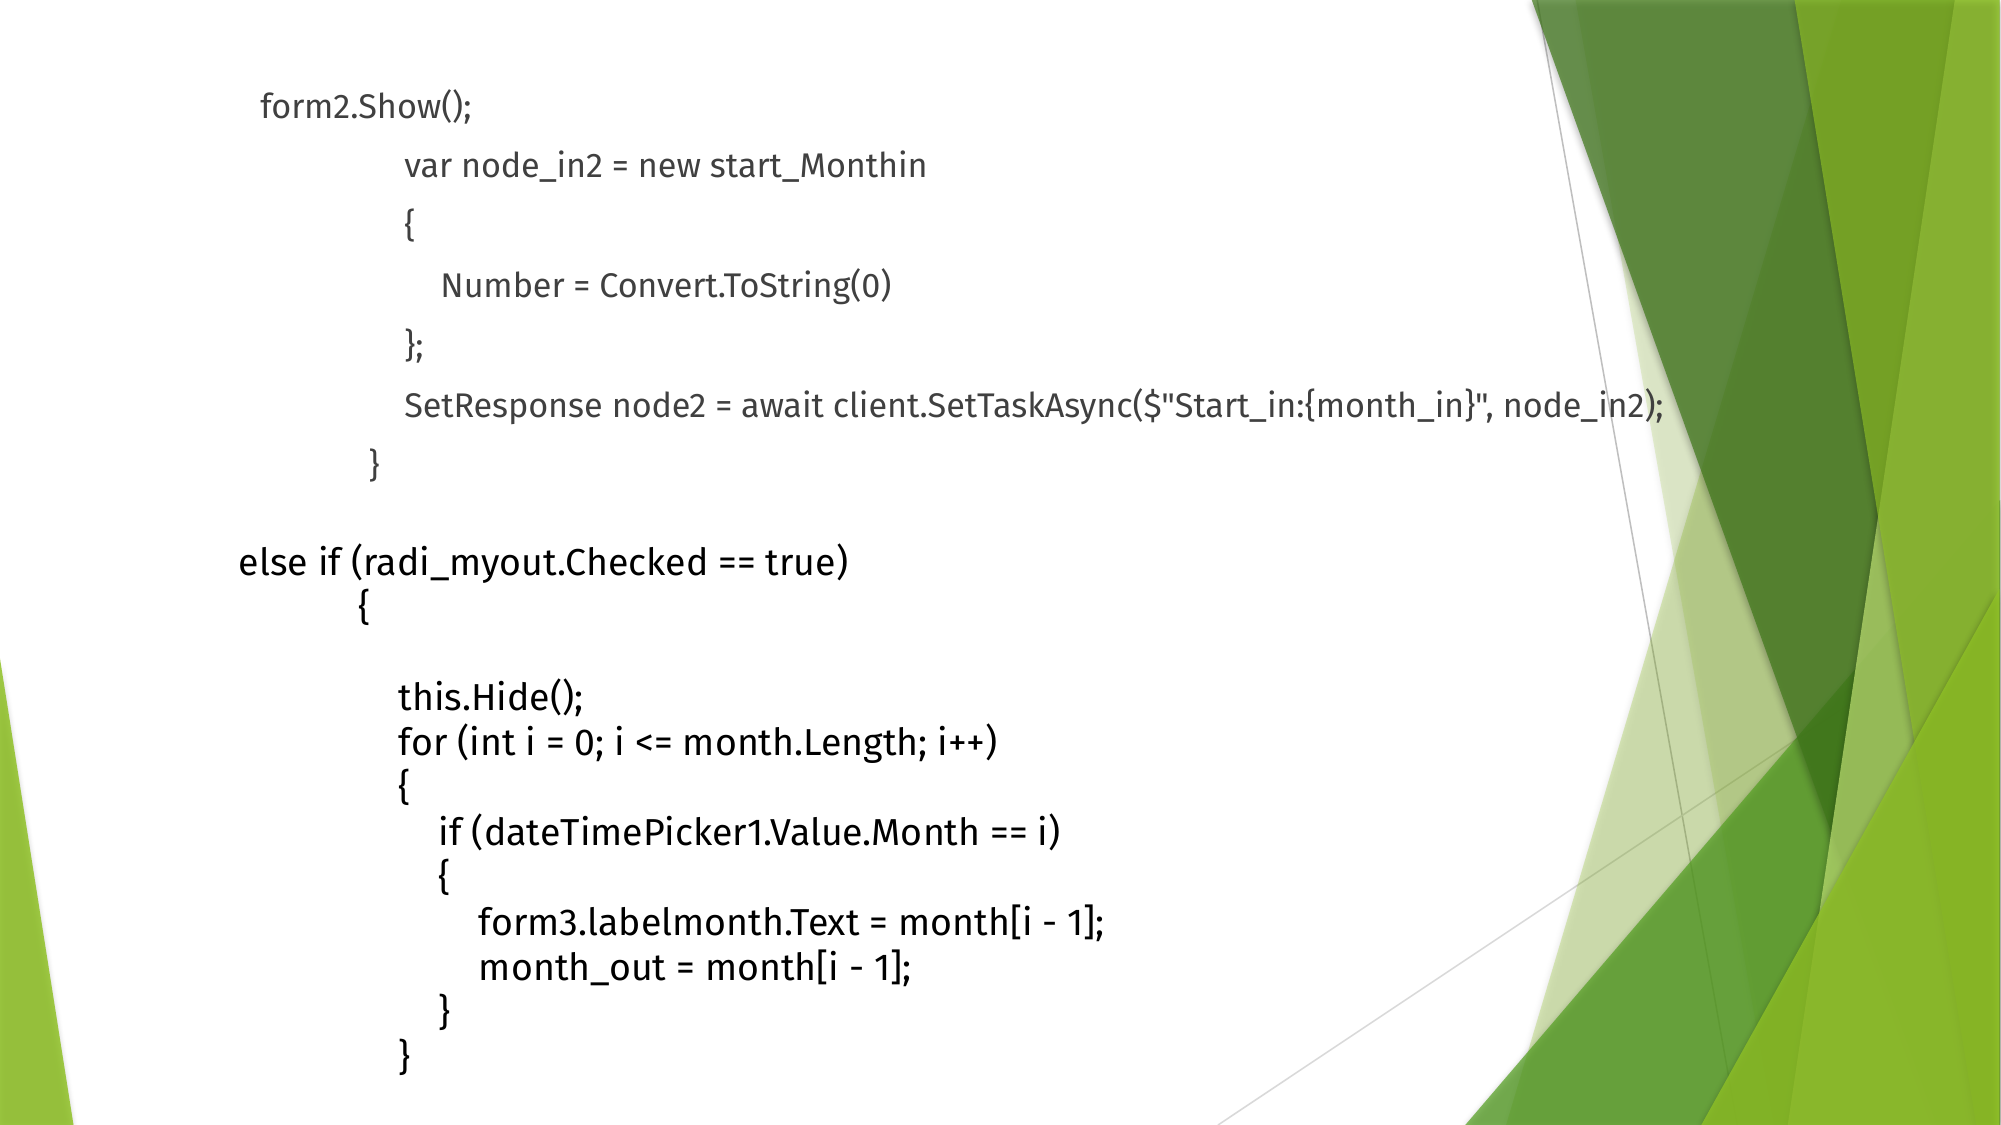

form2.Show();
                var node_in2 = new start_Monthin
                {
                    Number = Convert.ToString(0)
                };
                SetResponse node2 = await client.SetTaskAsync($"Start_in:{month_in}", node_in2);
            }
else if (radi_myout.Checked == true)
            {

                this.Hide();
                for (int i = 0; i <= month.Length; i++)
                {
                    if (dateTimePicker1.Value.Month == i)
                    {
                        form3.labelmonth.Text = month[i - 1];
                        month_out = month[i - 1];
                    }
                }